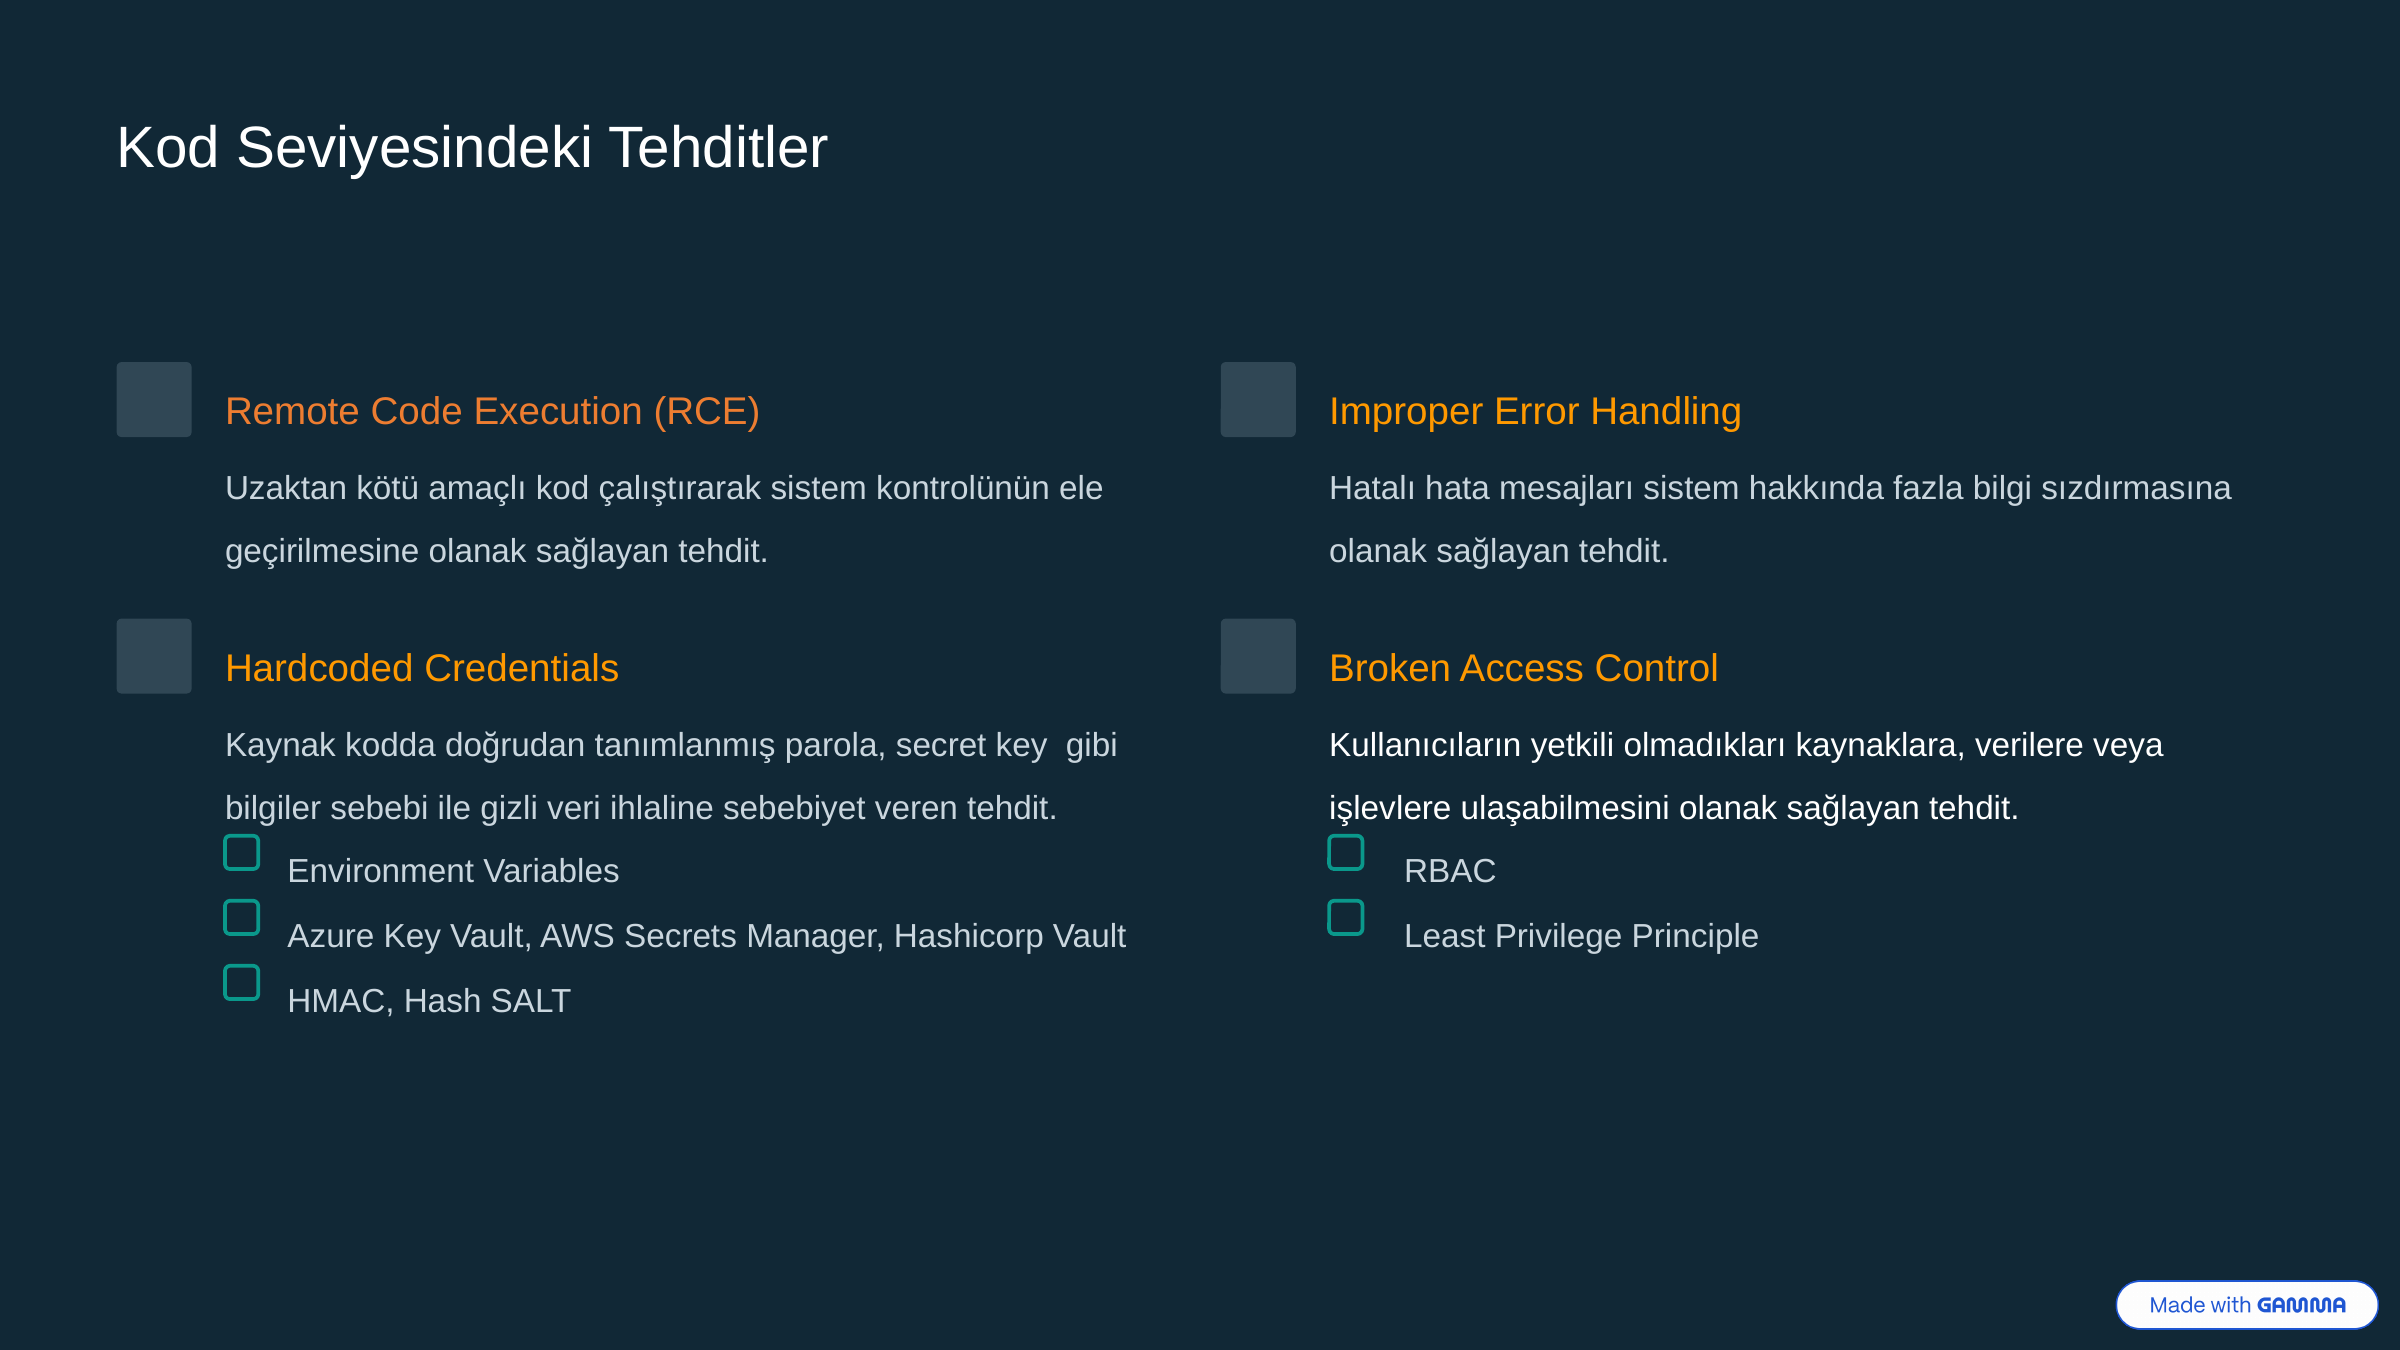

Kod Seviyesindeki Tehditler

Remote Code Execution (RCE)
Improper Error Handling
Uzaktan kötü amaçlı kod çalıştırarak sistem kontrolünün ele geçirilmesine olanak sağlayan tehdit.
Hatalı hata mesajları sistem hakkında fazla bilgi sızdırmasına olanak sağlayan tehdit.

Hardcoded Credentials
Broken Access Control
Kaynak kodda doğrudan tanımlanmış parola, secret key  gibi bilgiler sebebi ile gizli veri ihlaline sebebiyet veren tehdit.
Kullanıcıların yetkili olmadıkları kaynaklara, verilere veya işlevlere ulaşabilmesini olanak sağlayan tehdit.
Environment Variables
RBAC

Azure Key Vault, AWS Secrets Manager, Hashicorp Vault
Least Privilege Principle

HMAC, Hash SALT